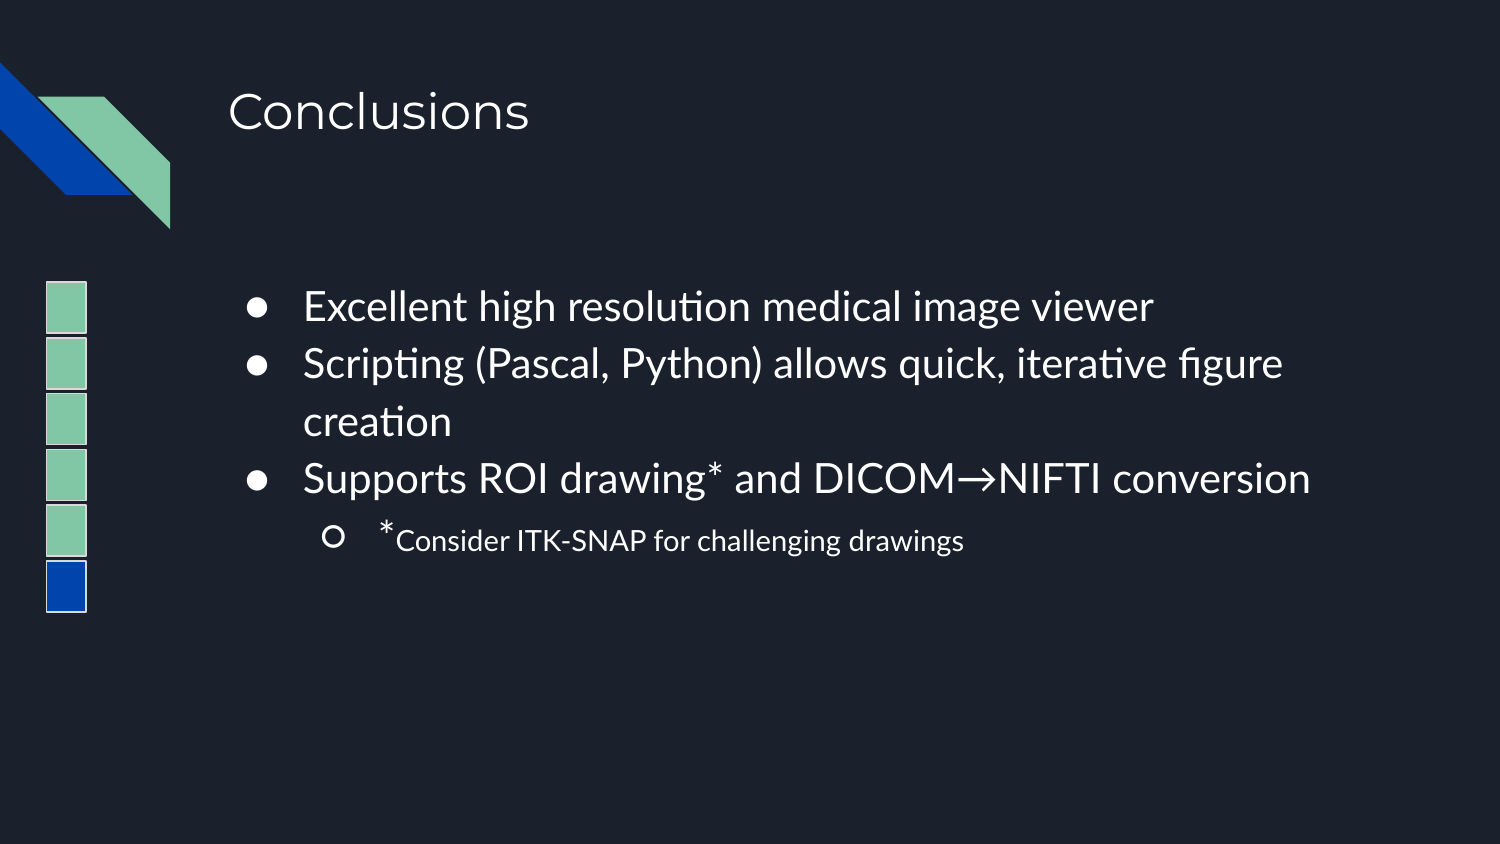

# Conclusions
Excellent high resolution medical image viewer
Scripting (Pascal, Python) allows quick, iterative figure creation
Supports ROI drawing* and DICOM→NIFTI conversion
*Consider ITK-SNAP for challenging drawings